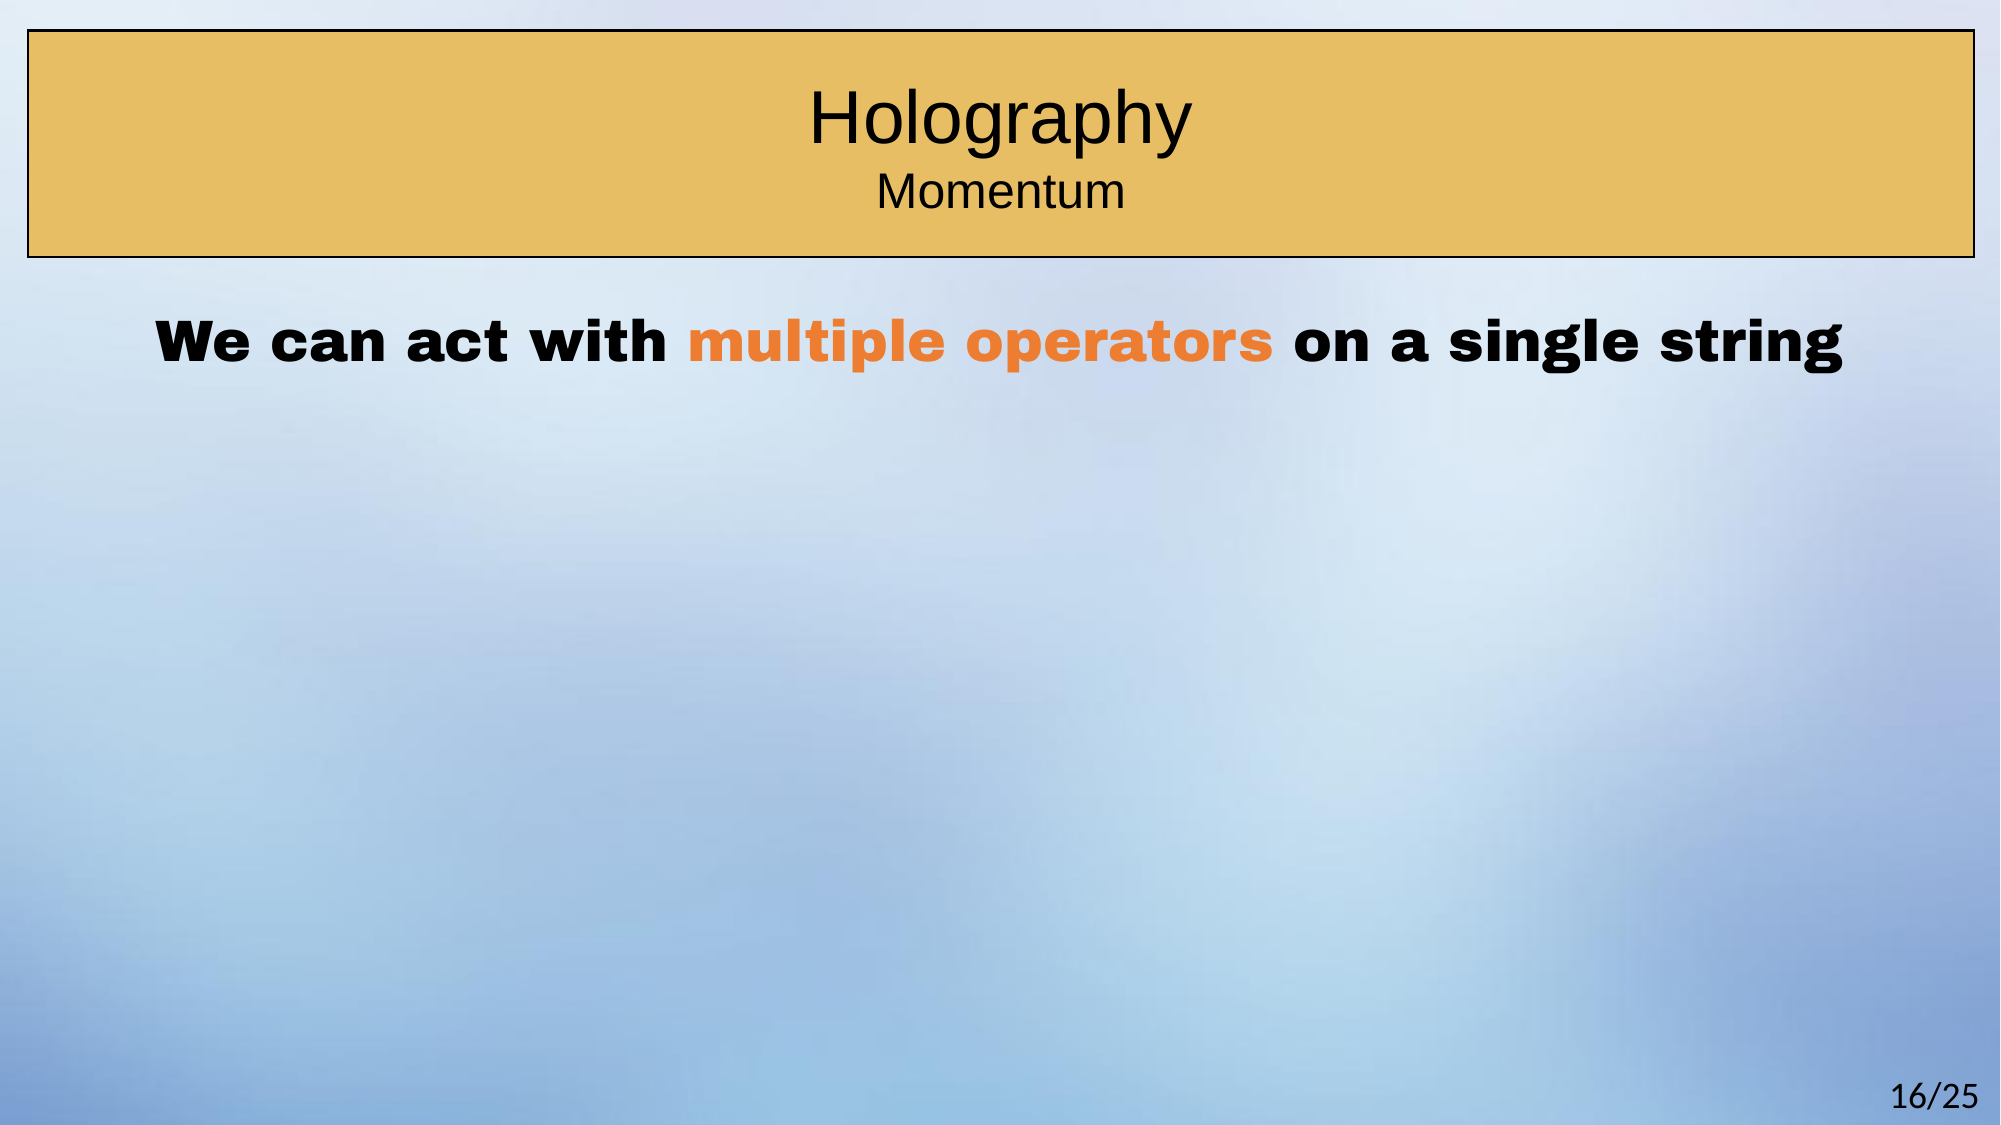

Holography
Momentum
We can act with multiple operators on a single string
16/25